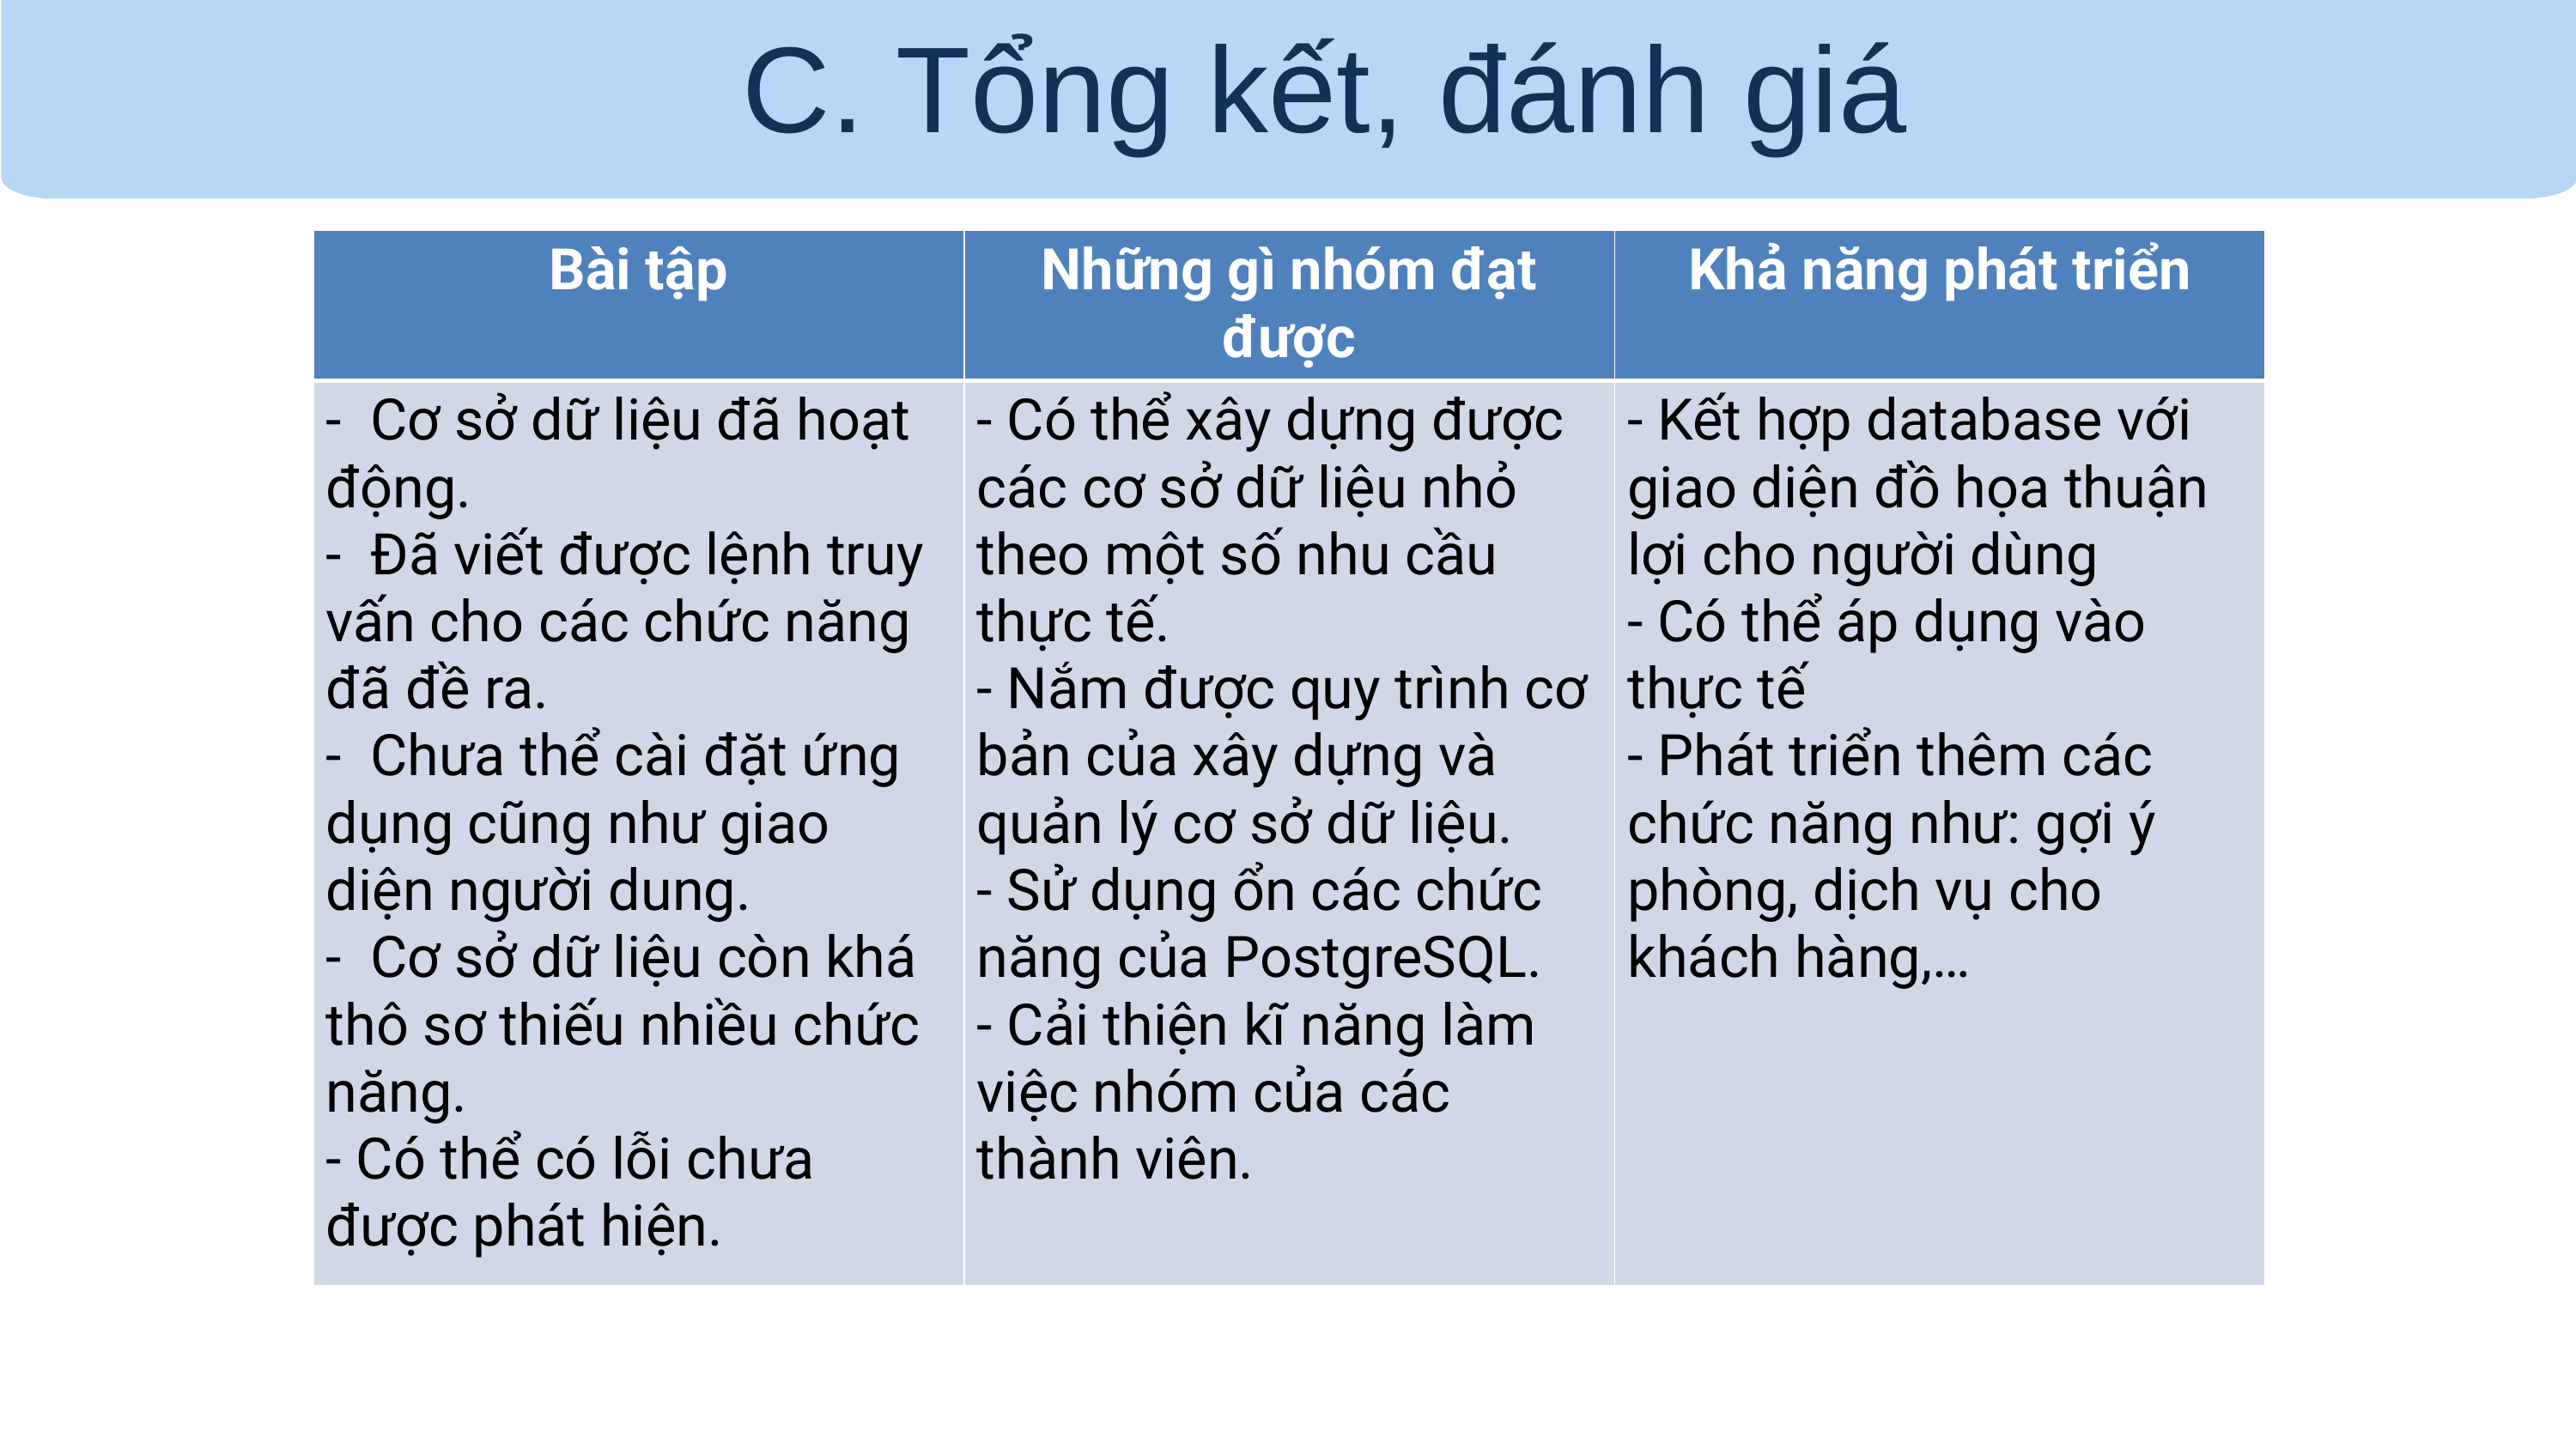

C. Tổng kết, đánh giá

| Bài tập | Những gì nhóm đạt được | Khả năng phát triển |
| --- | --- | --- |
| - Cơ sở dữ liệu đã hoạt động. - Đã viết được lệnh truy vấn cho các chức năng đã đề ra. - Chưa thể cài đặt ứng dụng cũng như giao diện người dung. - Cơ sở dữ liệu còn khá thô sơ thiếu nhiều chức năng. - Có thể có lỗi chưa được phát hiện. | - Có thể xây dựng được các cơ sở dữ liệu nhỏ theo một số nhu cầu thực tế. - Nắm được quy trình cơ bản của xây dựng và quản lý cơ sở dữ liệu. - Sử dụng ổn các chức năng của PostgreSQL. - Cải thiện kĩ năng làm việc nhóm của các thành viên. | - Kết hợp database với giao diện đồ họa thuận lợi cho người dùng - Có thể áp dụng vào thực tế - Phát triển thêm các chức năng như: gợi ý phòng, dịch vụ cho khách hàng,… |